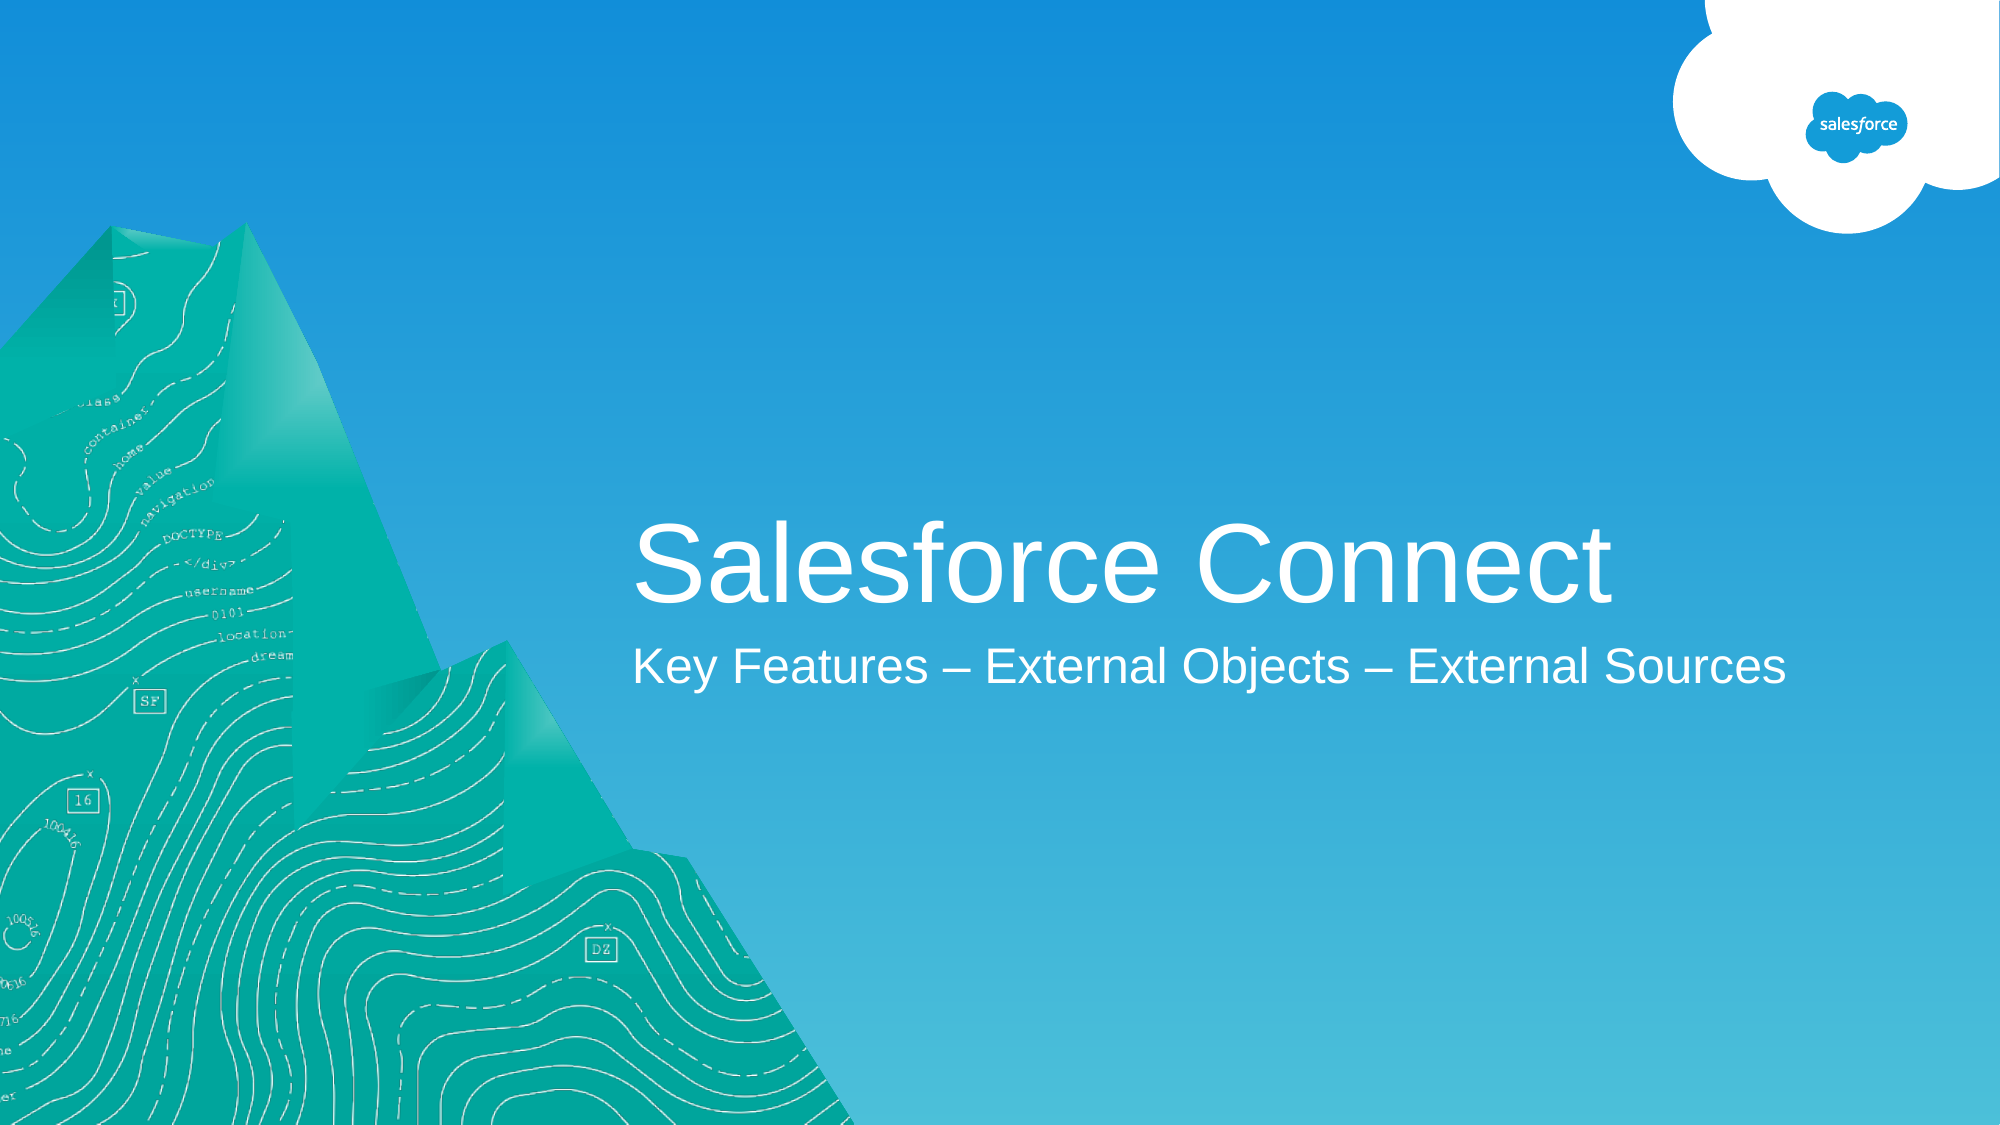

# Salesforce Connect
Key Features – External Objects – External Sources